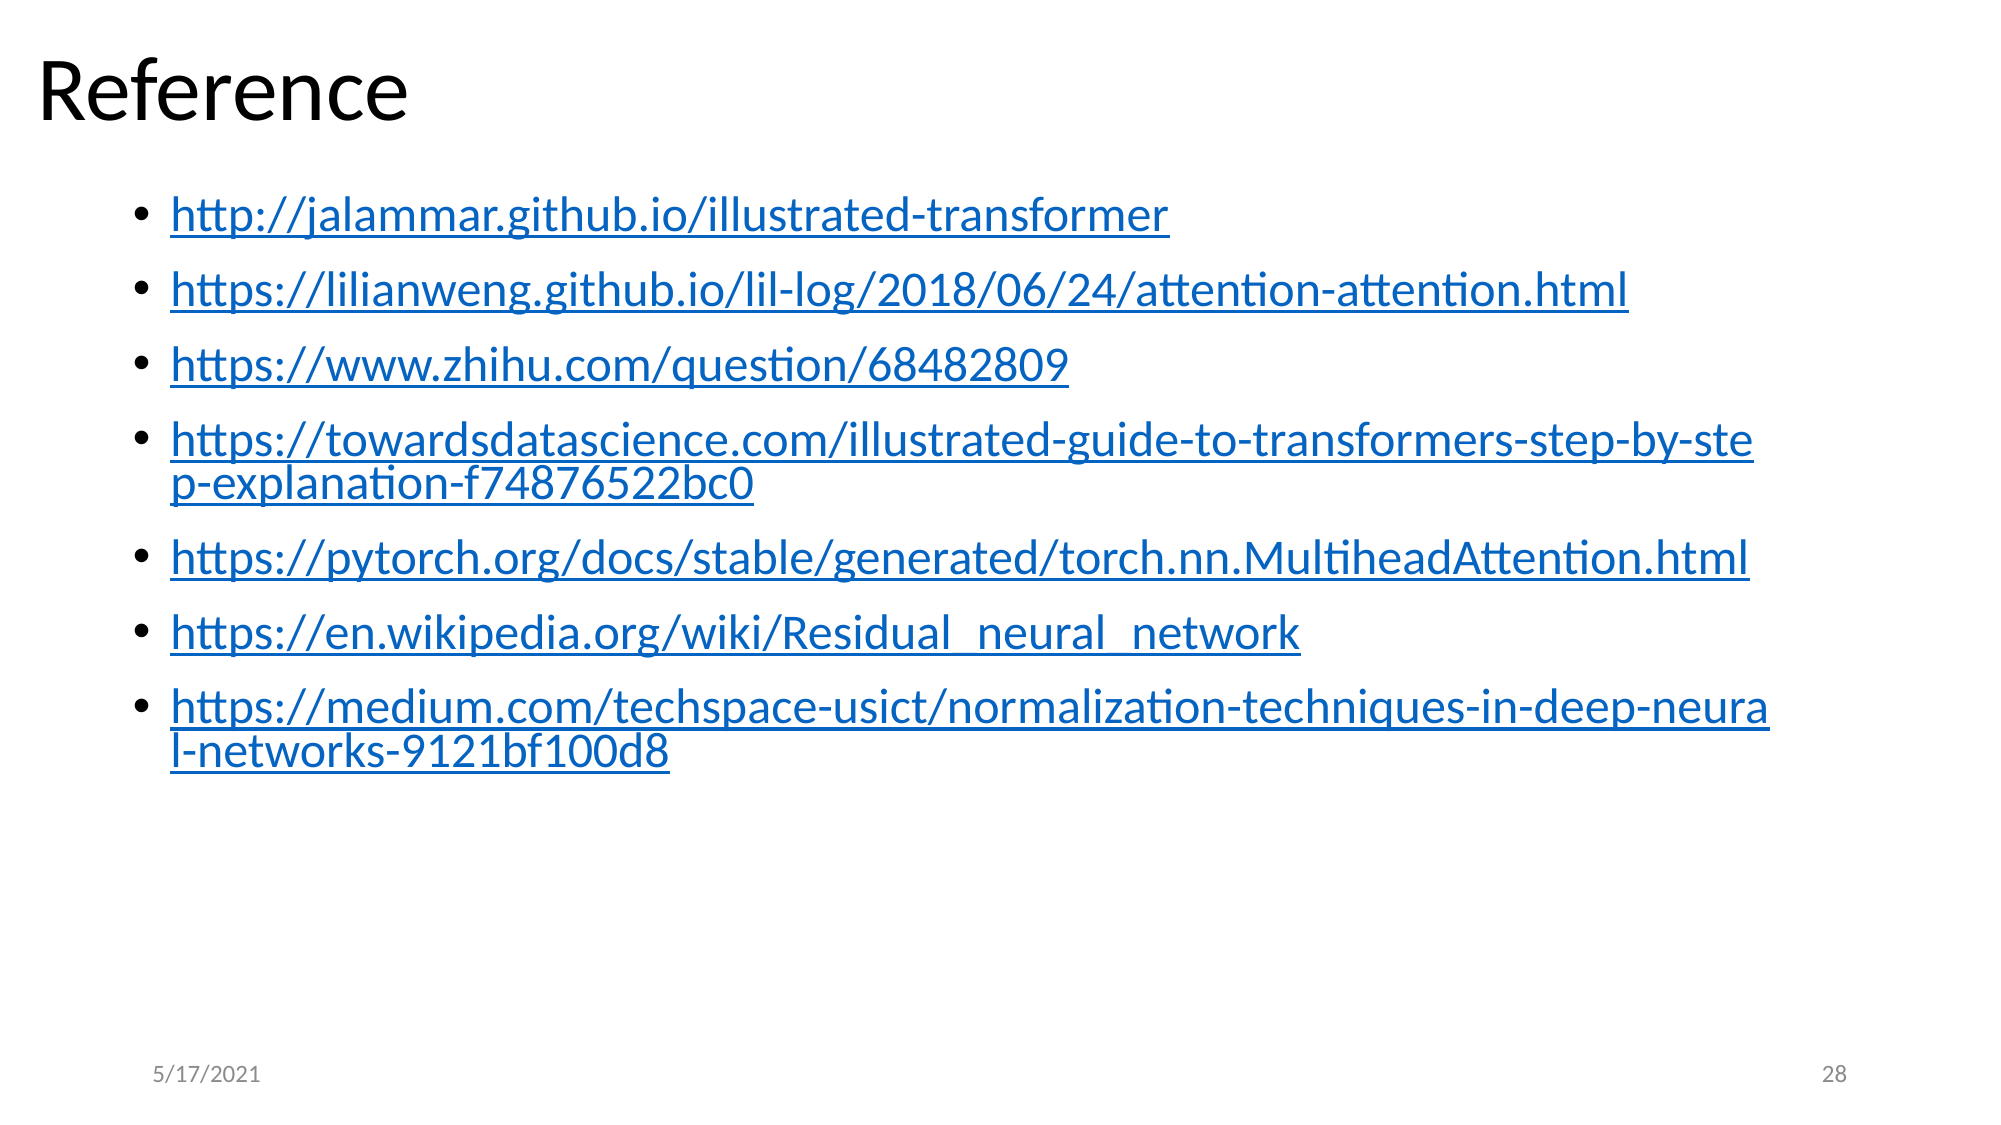

# Reference
http://jalammar.github.io/illustrated-transformer
https://lilianweng.github.io/lil-log/2018/06/24/attention-attention.html
https://www.zhihu.com/question/68482809
https://towardsdatascience.com/illustrated-guide-to-transformers-step-by-step-explanation-f74876522bc0
https://pytorch.org/docs/stable/generated/torch.nn.MultiheadAttention.html
https://en.wikipedia.org/wiki/Residual_neural_network
https://medium.com/techspace-usict/normalization-techniques-in-deep-neural-networks-9121bf100d8
5/17/2021
28